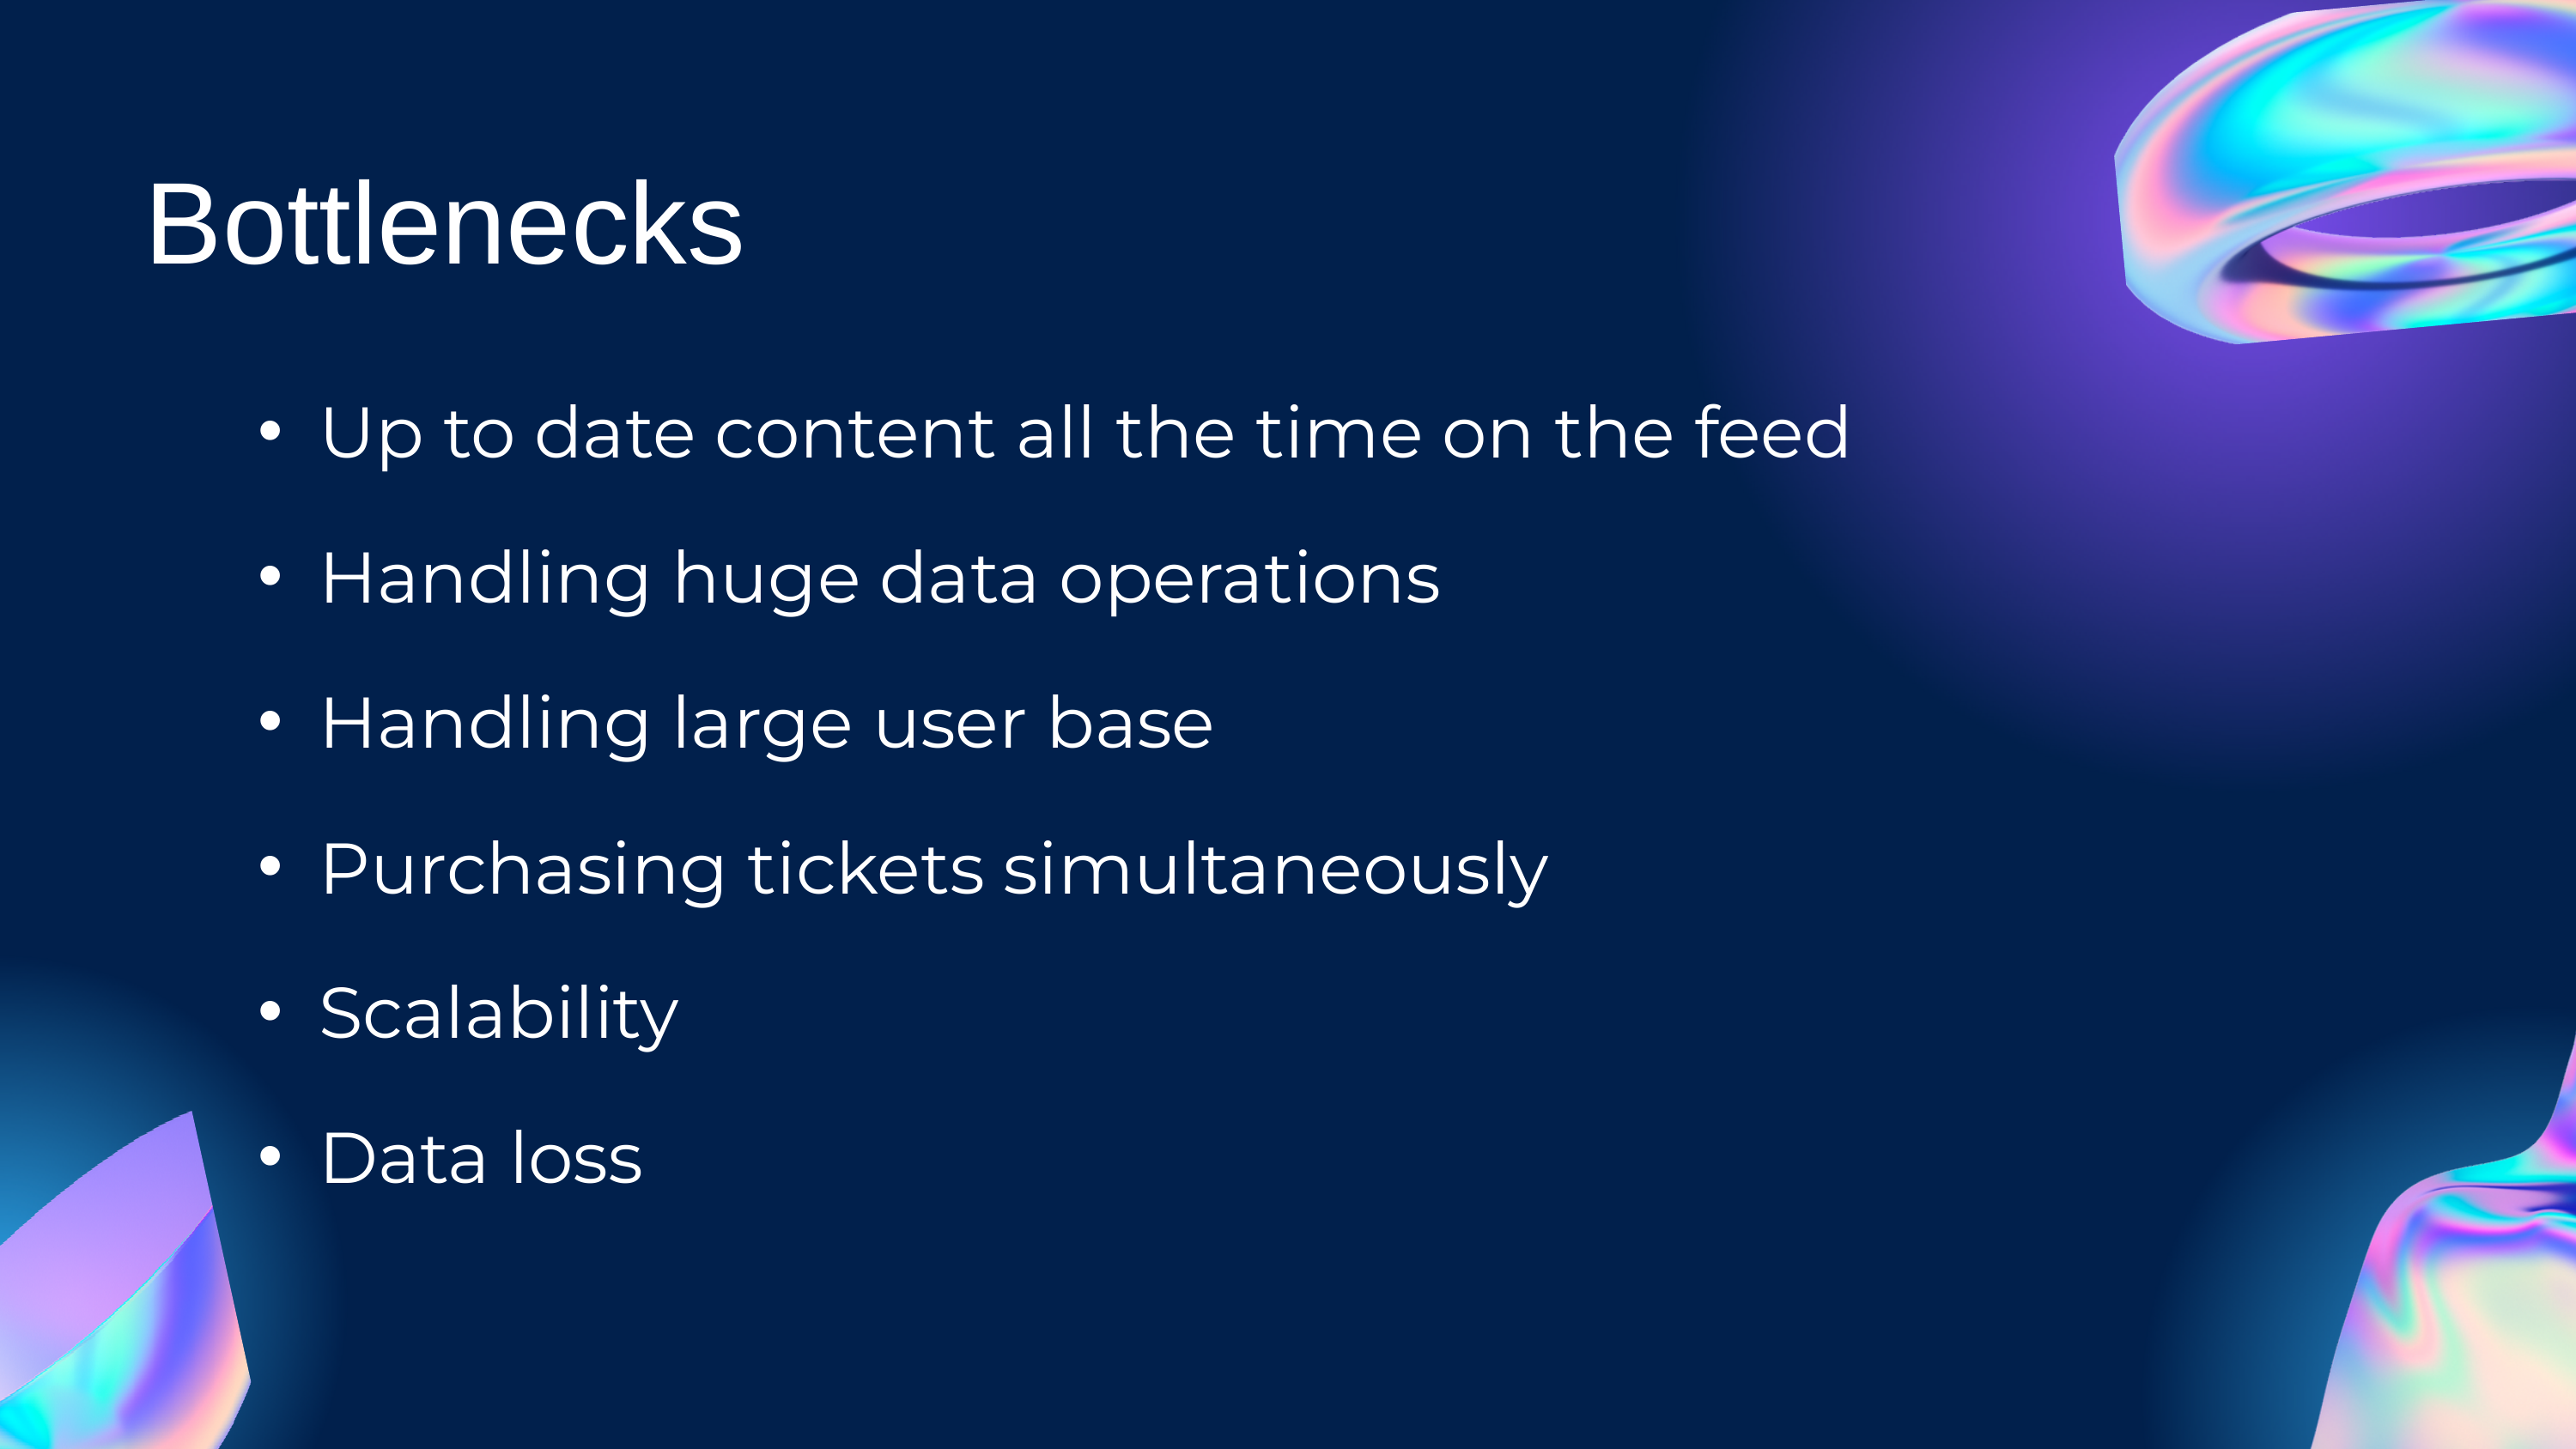

Bottlenecks
Up to date content all the time on the feed
Handling huge data operations
Handling large user base
Purchasing tickets simultaneously
Scalability
Data loss